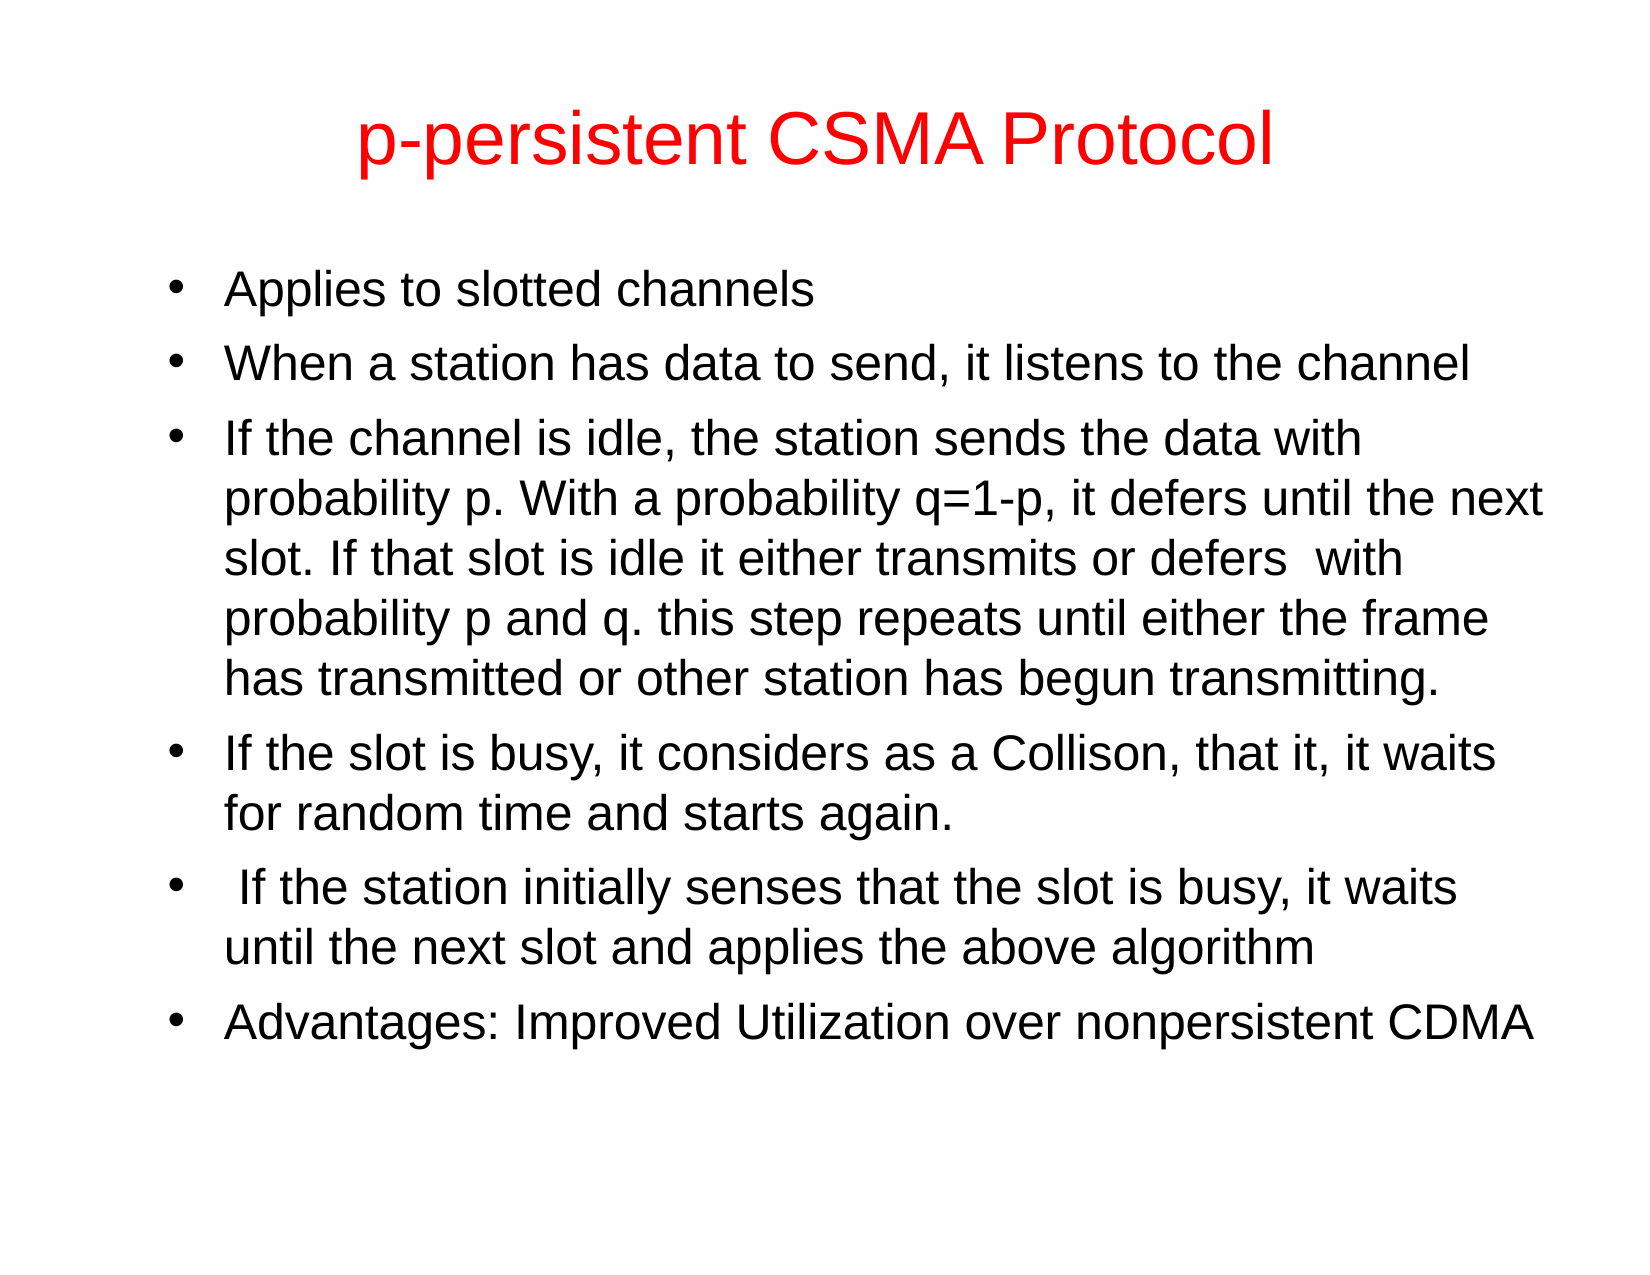

# p-persistent CSMA Protocol
Applies to slotted channels
When a station has data to send, it listens to the channel
If the channel is idle, the station sends the data with probability p. With a probability q=1-p, it defers until the next slot. If that slot is idle it either transmits or defers  with probability p and q. this step repeats until either the frame has transmitted or other station has begun transmitting.
If the slot is busy, it considers as a Collison, that it, it waits for random time and starts again.
 If the station initially senses that the slot is busy, it waits until the next slot and applies the above algorithm
Advantages: Improved Utilization over nonpersistent CDMA